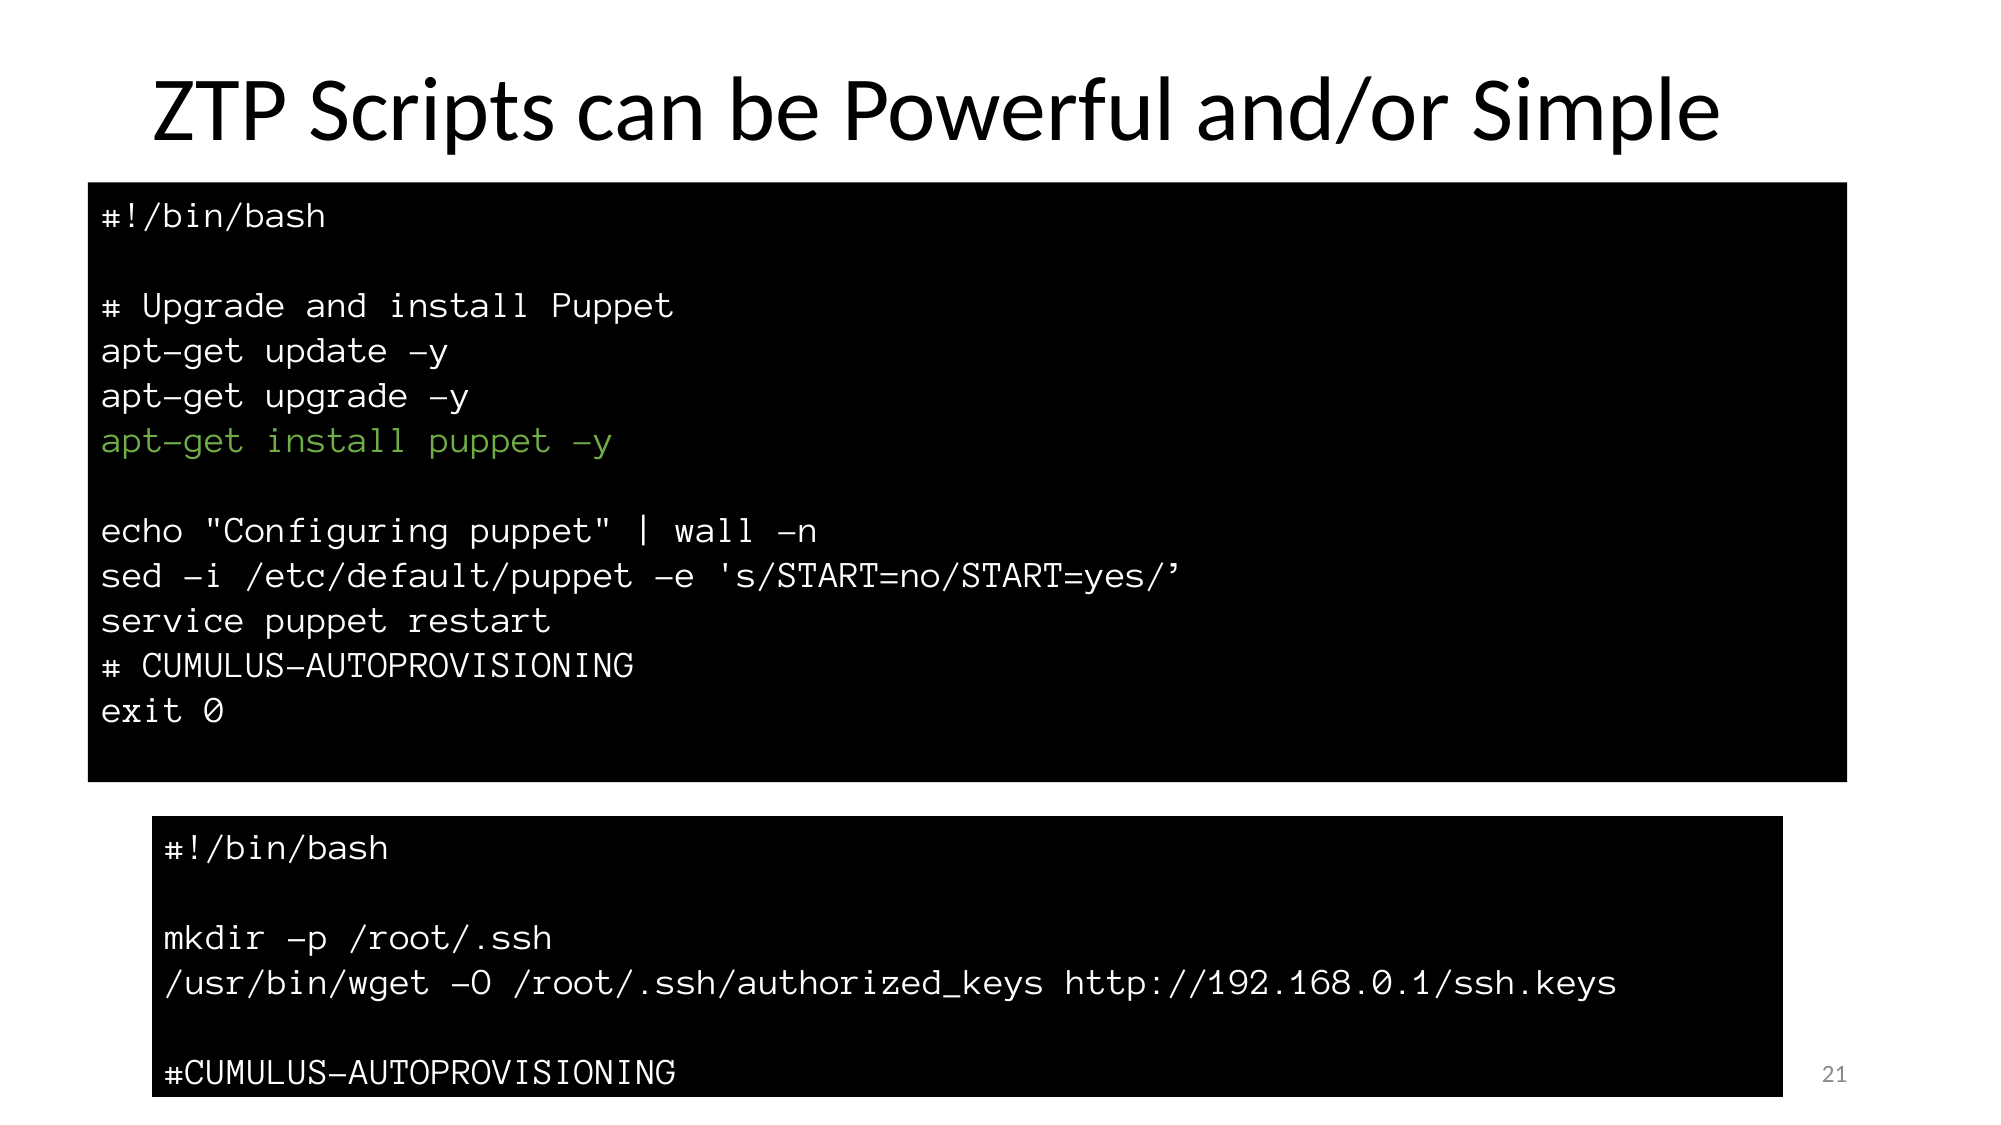

# ZTP Scripts can be Powerful and/or Simple
#!/bin/bash

# Upgrade and install Puppet
apt-get update –y
apt-get upgrade –y
apt-get install puppet –y

echo "Configuring puppet" | wall –n
sed -i /etc/default/puppet -e 's/START=no/START=yes/’
service puppet restart
# CUMULUS-AUTOPROVISIONING
exit 0

#!/bin/bash

mkdir -p /root/.ssh
/usr/bin/wget -O /root/.ssh/authorized_keys http://192.168.0.1/ssh.keys

#CUMULUS-AUTOPROVISIONING
21